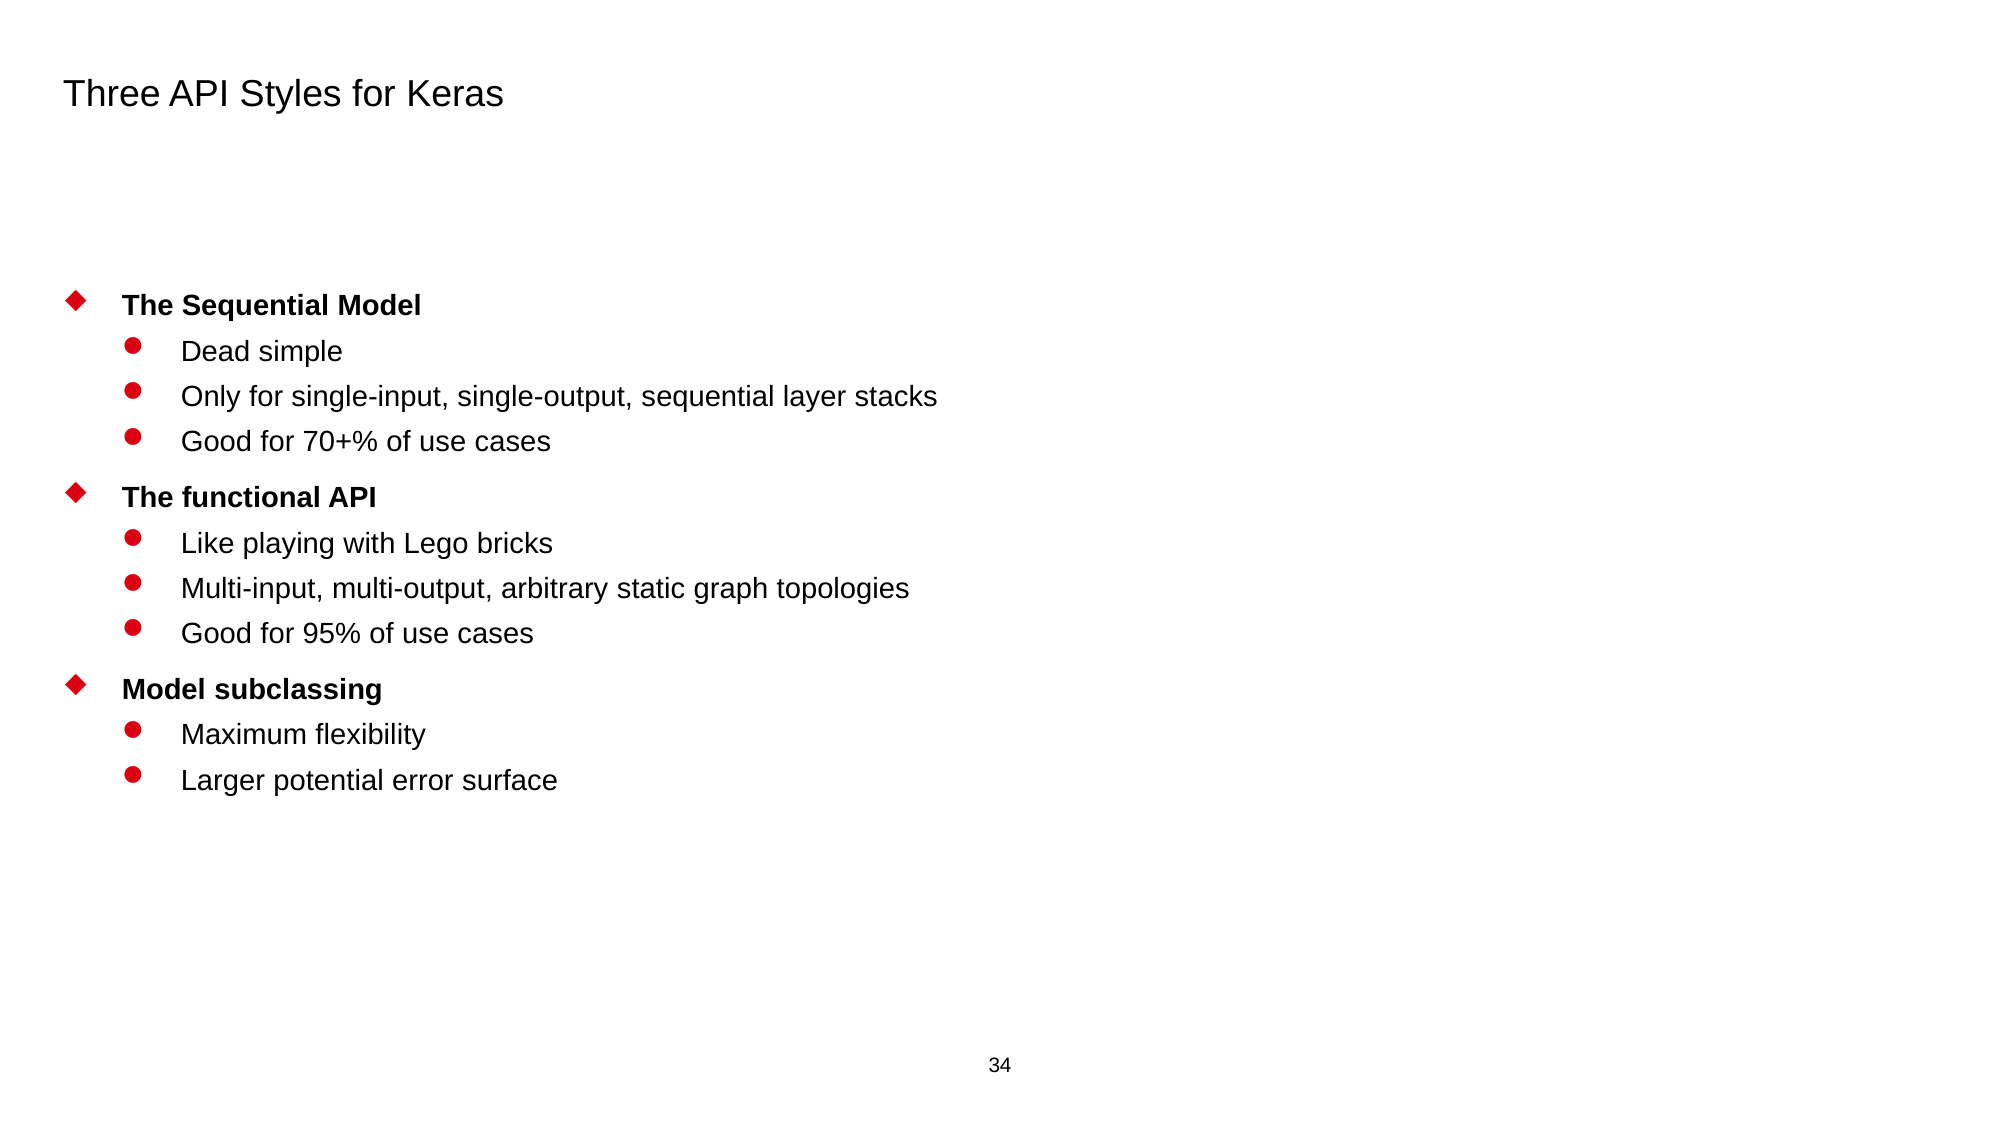

# Three API Styles for Keras
The Sequential Model
Dead simple
Only for single-input, single-output, sequential layer stacks
Good for 70+% of use cases
The functional API
Like playing with Lego bricks
Multi-input, multi-output, arbitrary static graph topologies
Good for 95% of use cases
Model subclassing
Maximum flexibility
Larger potential error surface